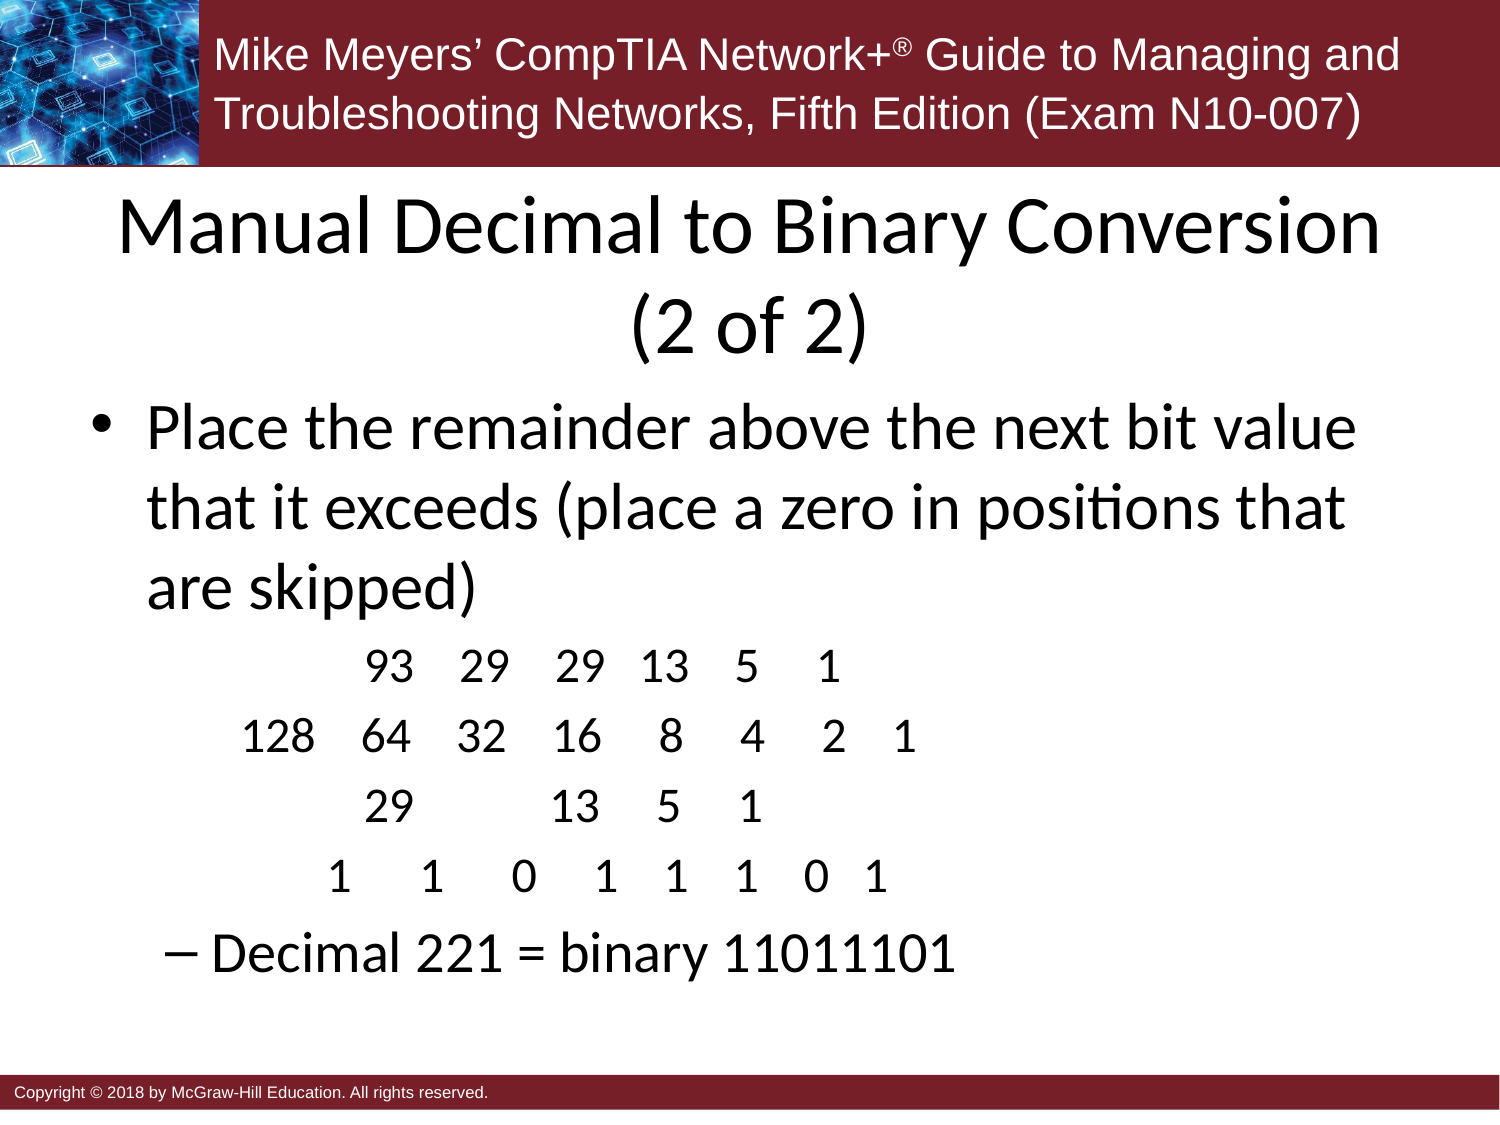

# Manual Decimal to Binary Conversion (2 of 2)
Place the remainder above the next bit value that it exceeds (place a zero in positions that are skipped)
           93    29    29   13    5     1
128    64    32    16     8     4     2    1
           29            13     5     1
	 1      1      0     1    1    1    0   1
Decimal 221 = binary 11011101